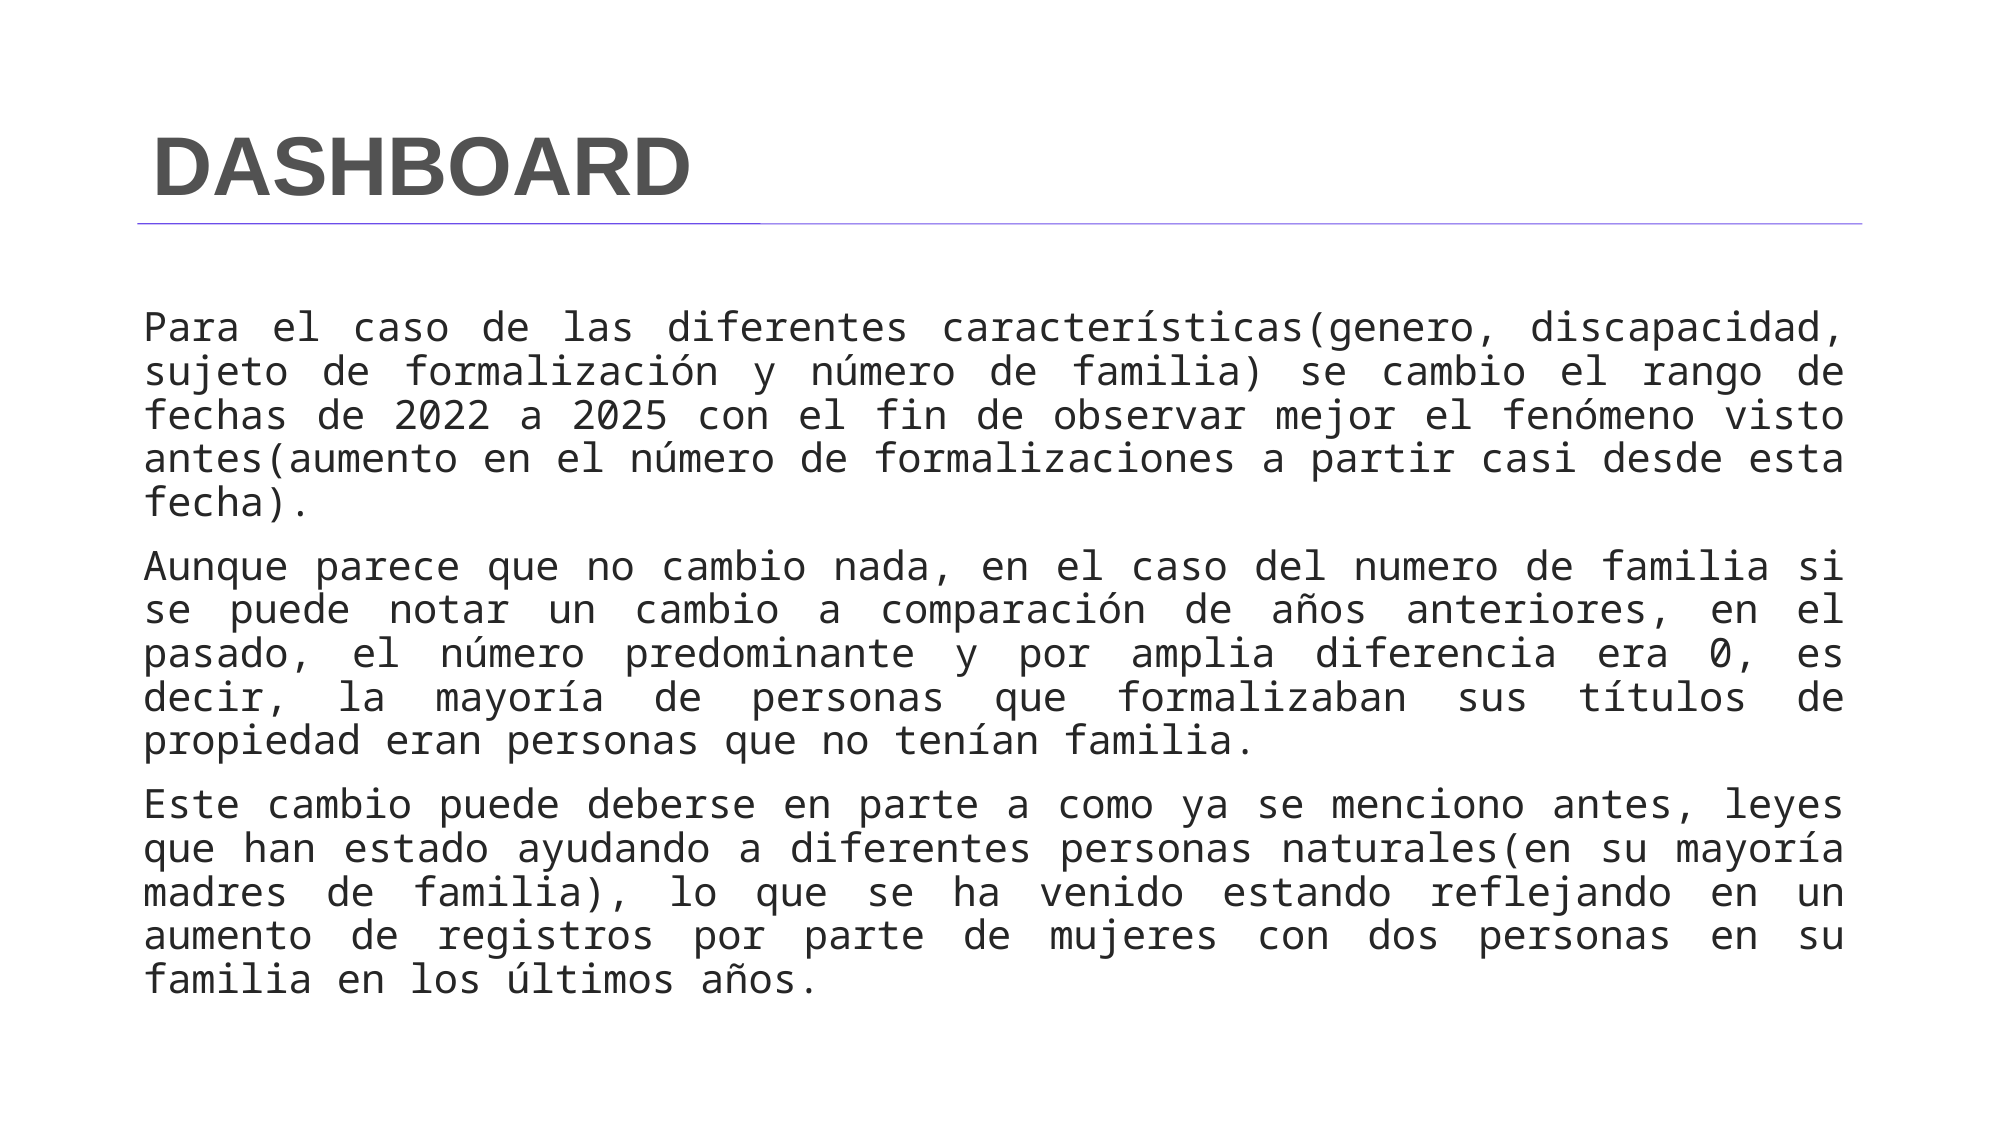

# DASHBOARD
Para el caso de las diferentes características(genero, discapacidad, sujeto de formalización y número de familia) se cambio el rango de fechas de 2022 a 2025 con el fin de observar mejor el fenómeno visto antes(aumento en el número de formalizaciones a partir casi desde esta fecha).
Aunque parece que no cambio nada, en el caso del numero de familia si se puede notar un cambio a comparación de años anteriores, en el pasado, el número predominante y por amplia diferencia era 0, es decir, la mayoría de personas que formalizaban sus títulos de propiedad eran personas que no tenían familia.
Este cambio puede deberse en parte a como ya se menciono antes, leyes que han estado ayudando a diferentes personas naturales(en su mayoría madres de familia), lo que se ha venido estando reflejando en un aumento de registros por parte de mujeres con dos personas en su familia en los últimos años.